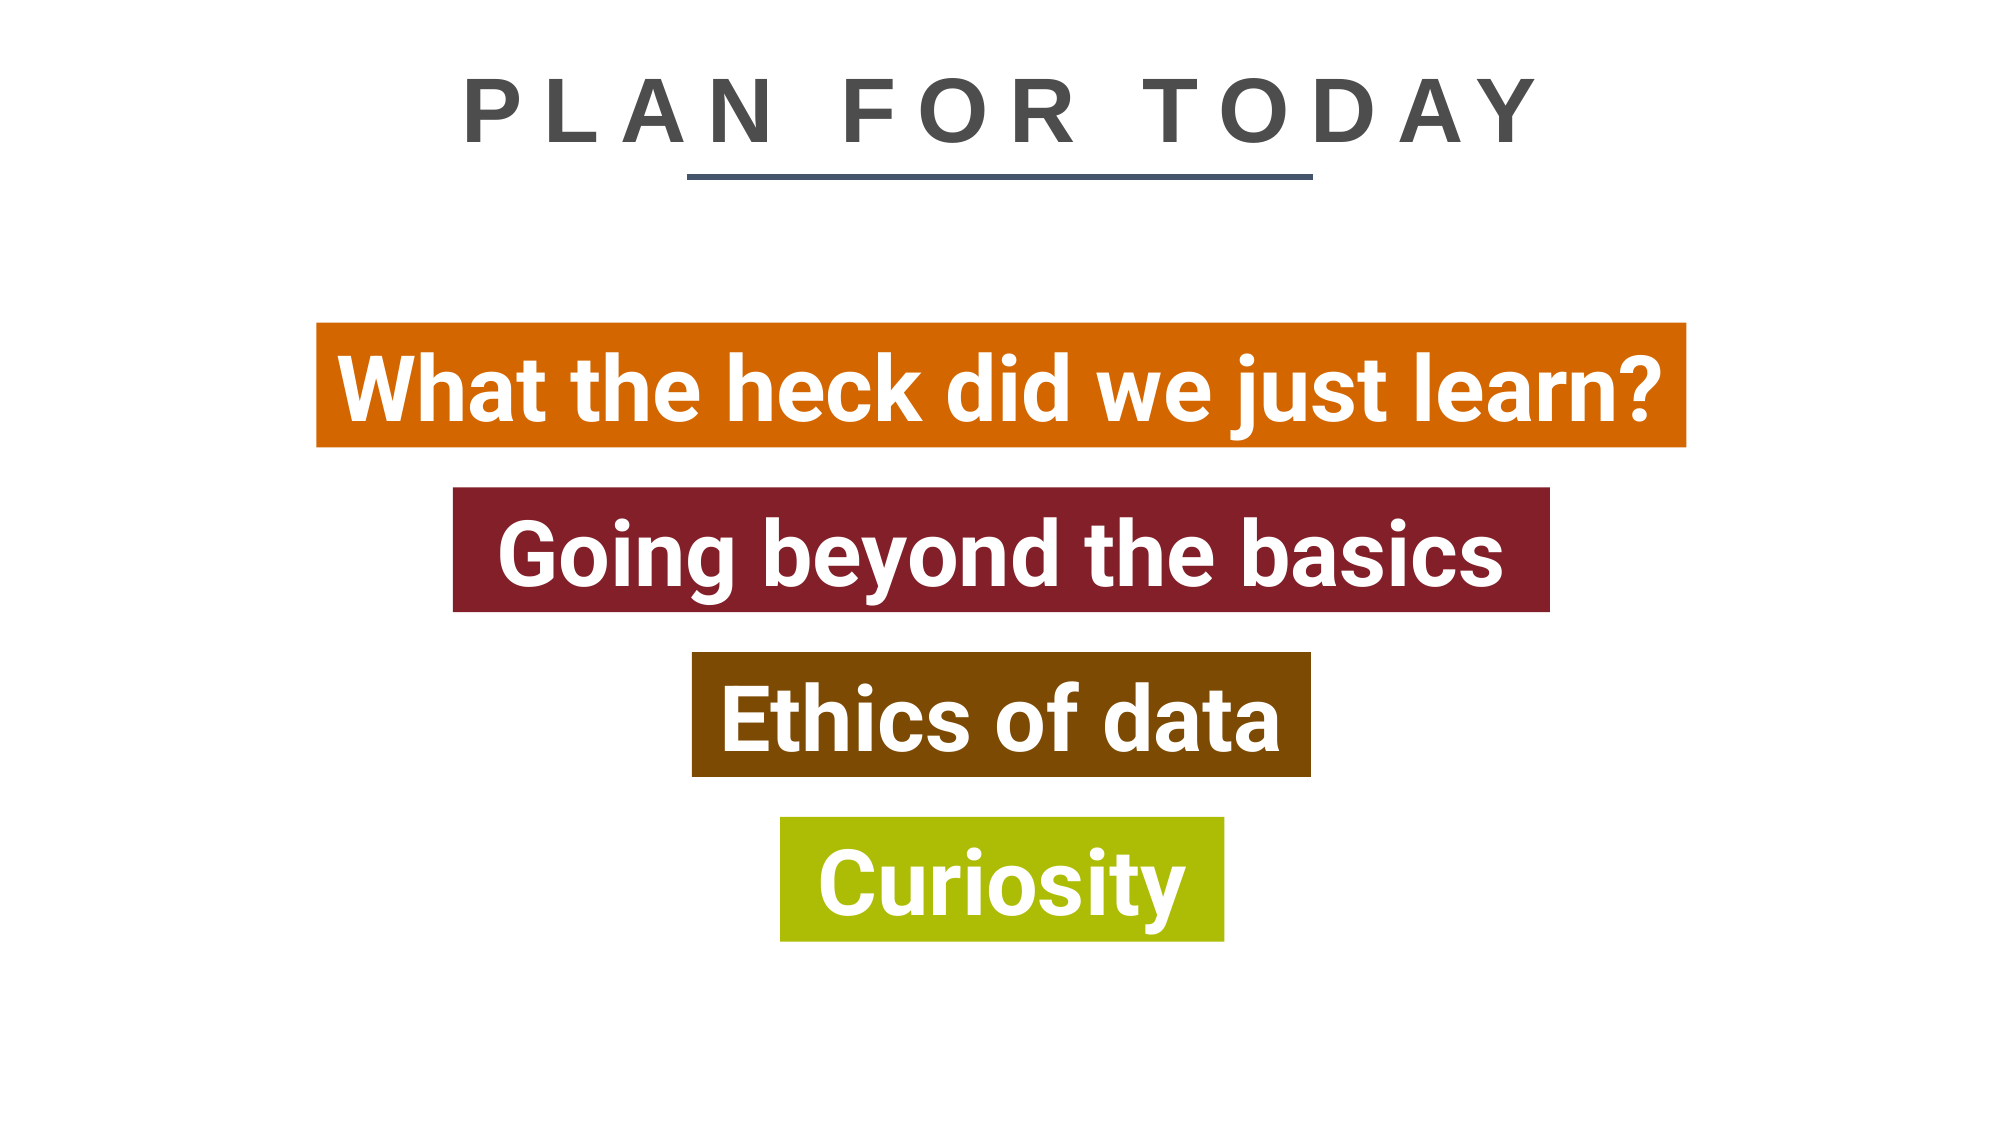

# PLAN FOR TODAY
What the heck did we just learn?
Going beyond the basics
Ethics of data
Curiosity